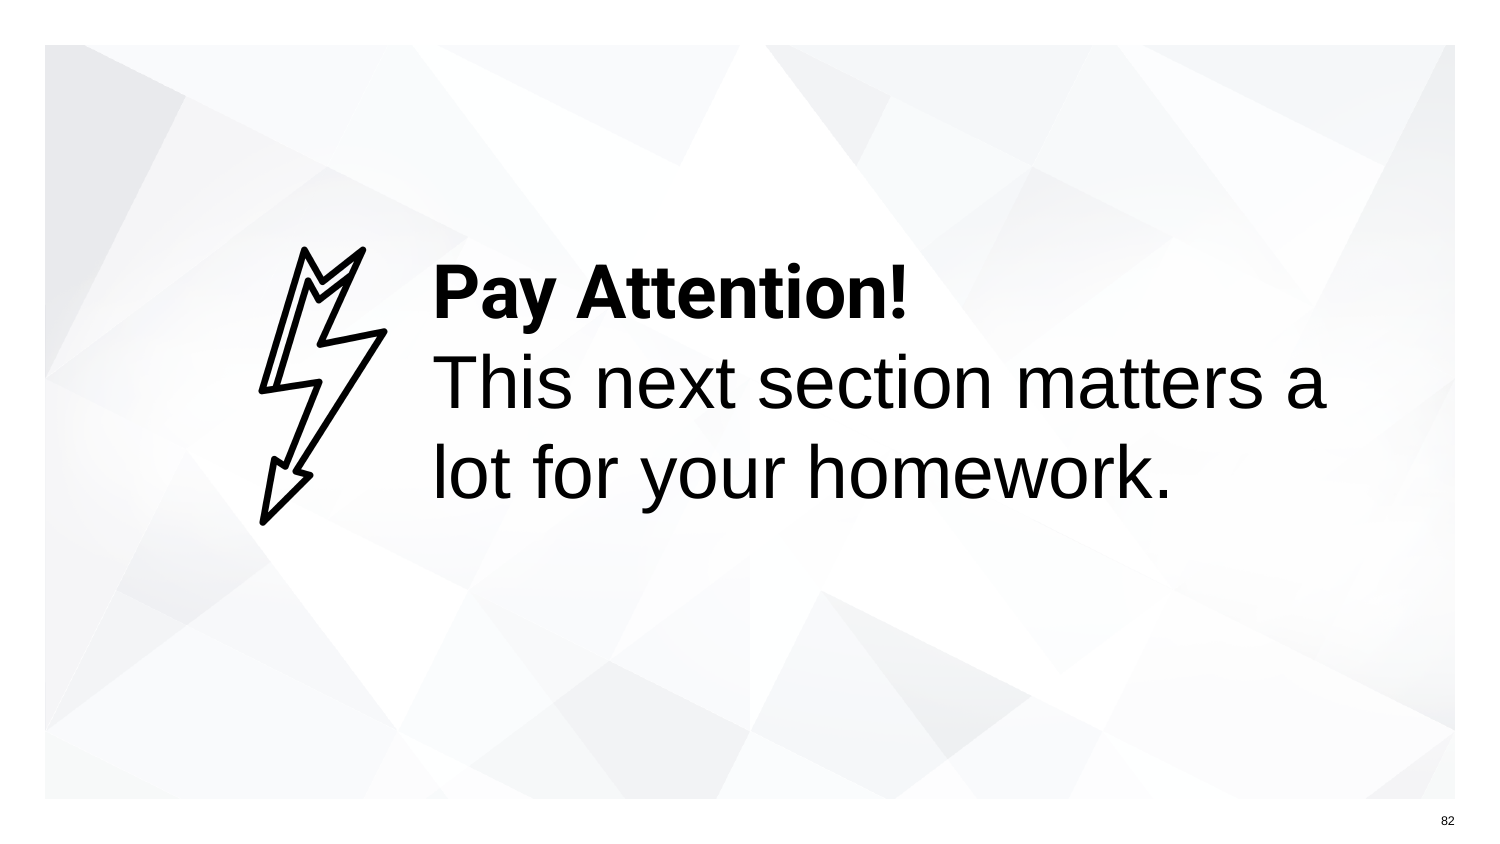

# Pay Attention!
This next section matters a lot for your homework.

82